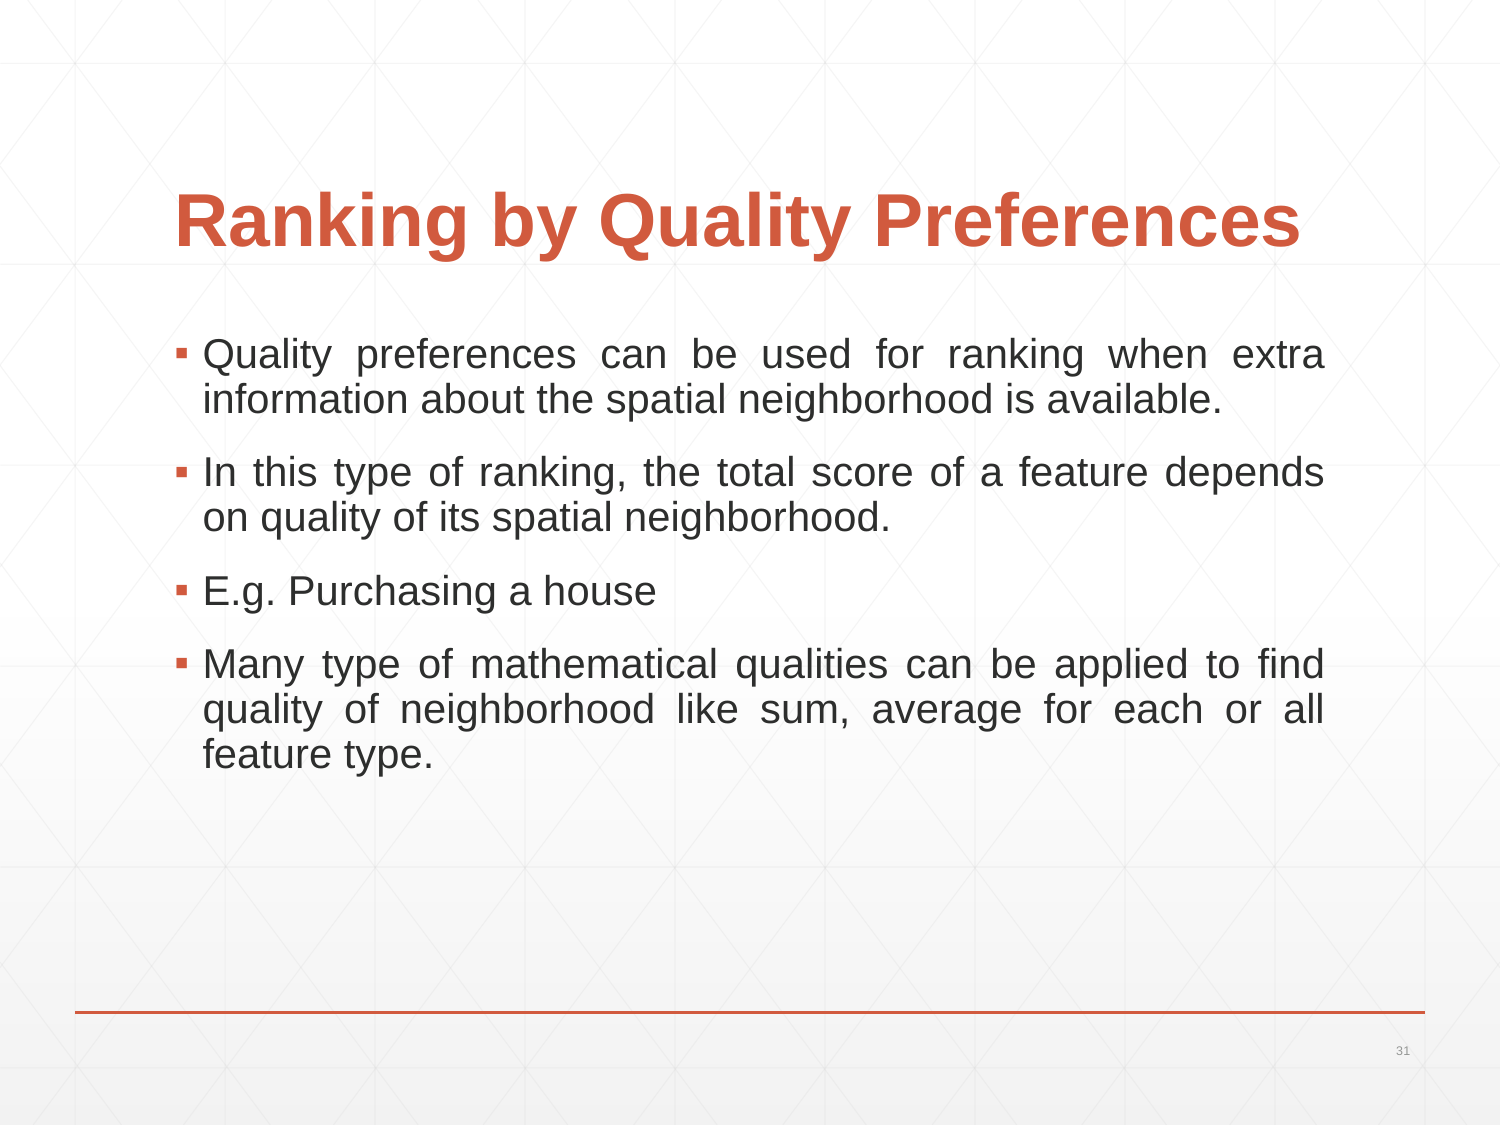

# Ranking by Quality Preferences
Quality preferences can be used for ranking when extra information about the spatial neighborhood is available.
In this type of ranking, the total score of a feature depends on quality of its spatial neighborhood.
E.g. Purchasing a house
Many type of mathematical qualities can be applied to find quality of neighborhood like sum, average for each or all feature type.
31